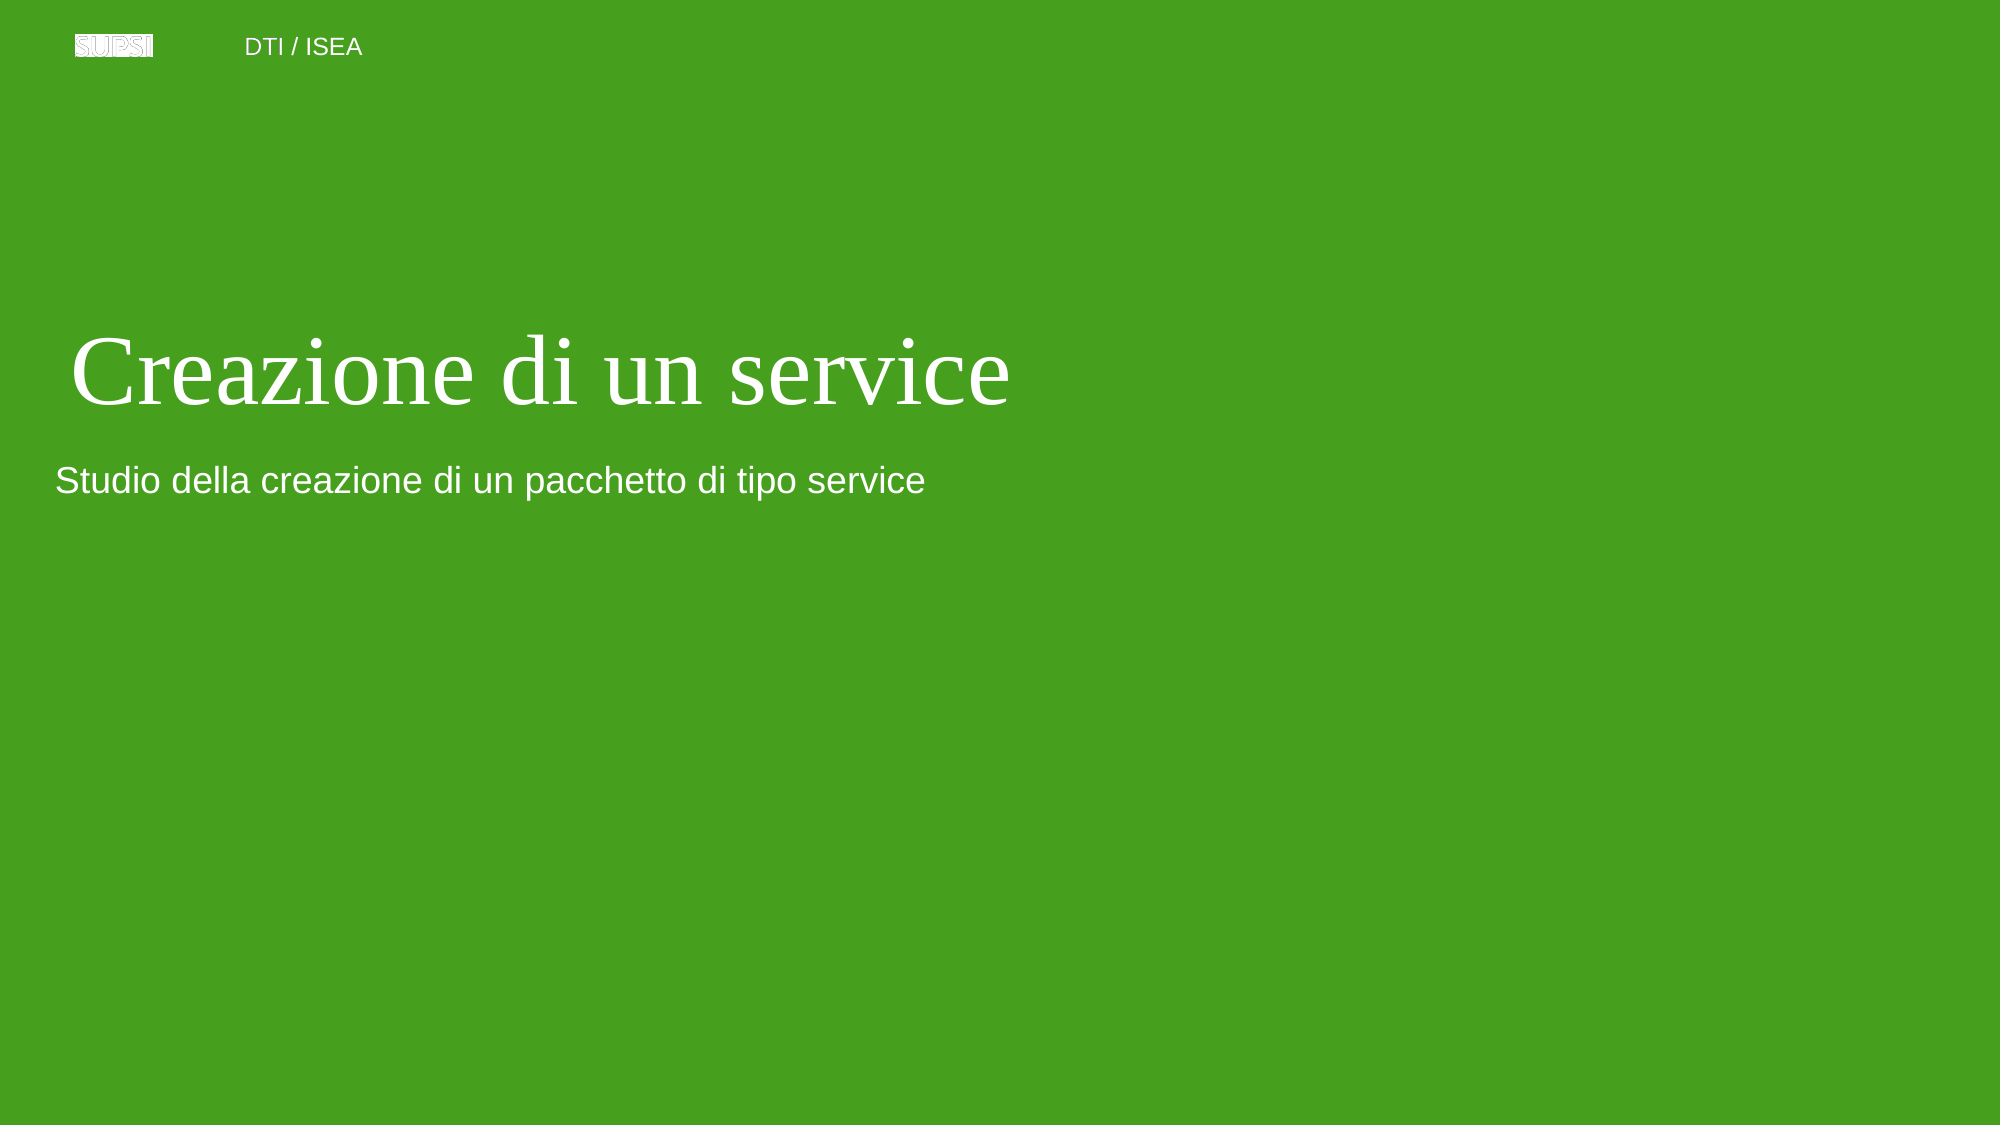

# Creazione di un service
Studio della creazione di un pacchetto di tipo service